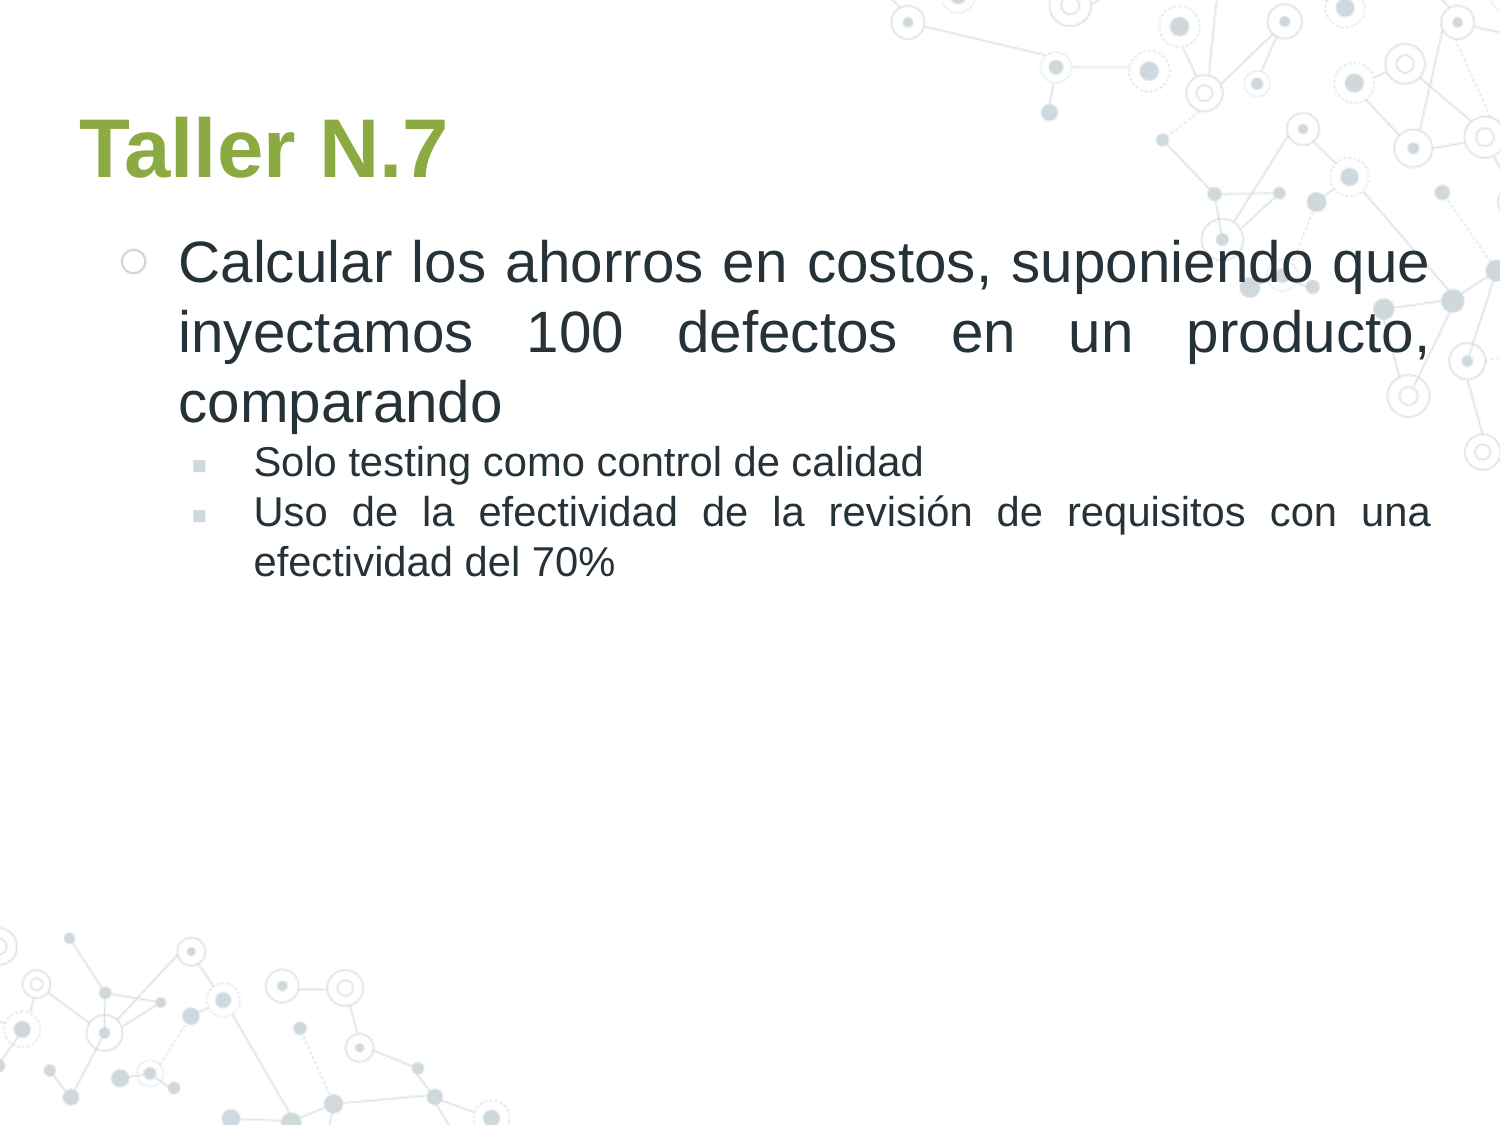

# Taller N.7
Calcular los ahorros en costos, suponiendo que inyectamos 100 defectos en un producto, comparando
Solo testing como control de calidad
Uso de la efectividad de la revisión de requisitos con una efectividad del 70%